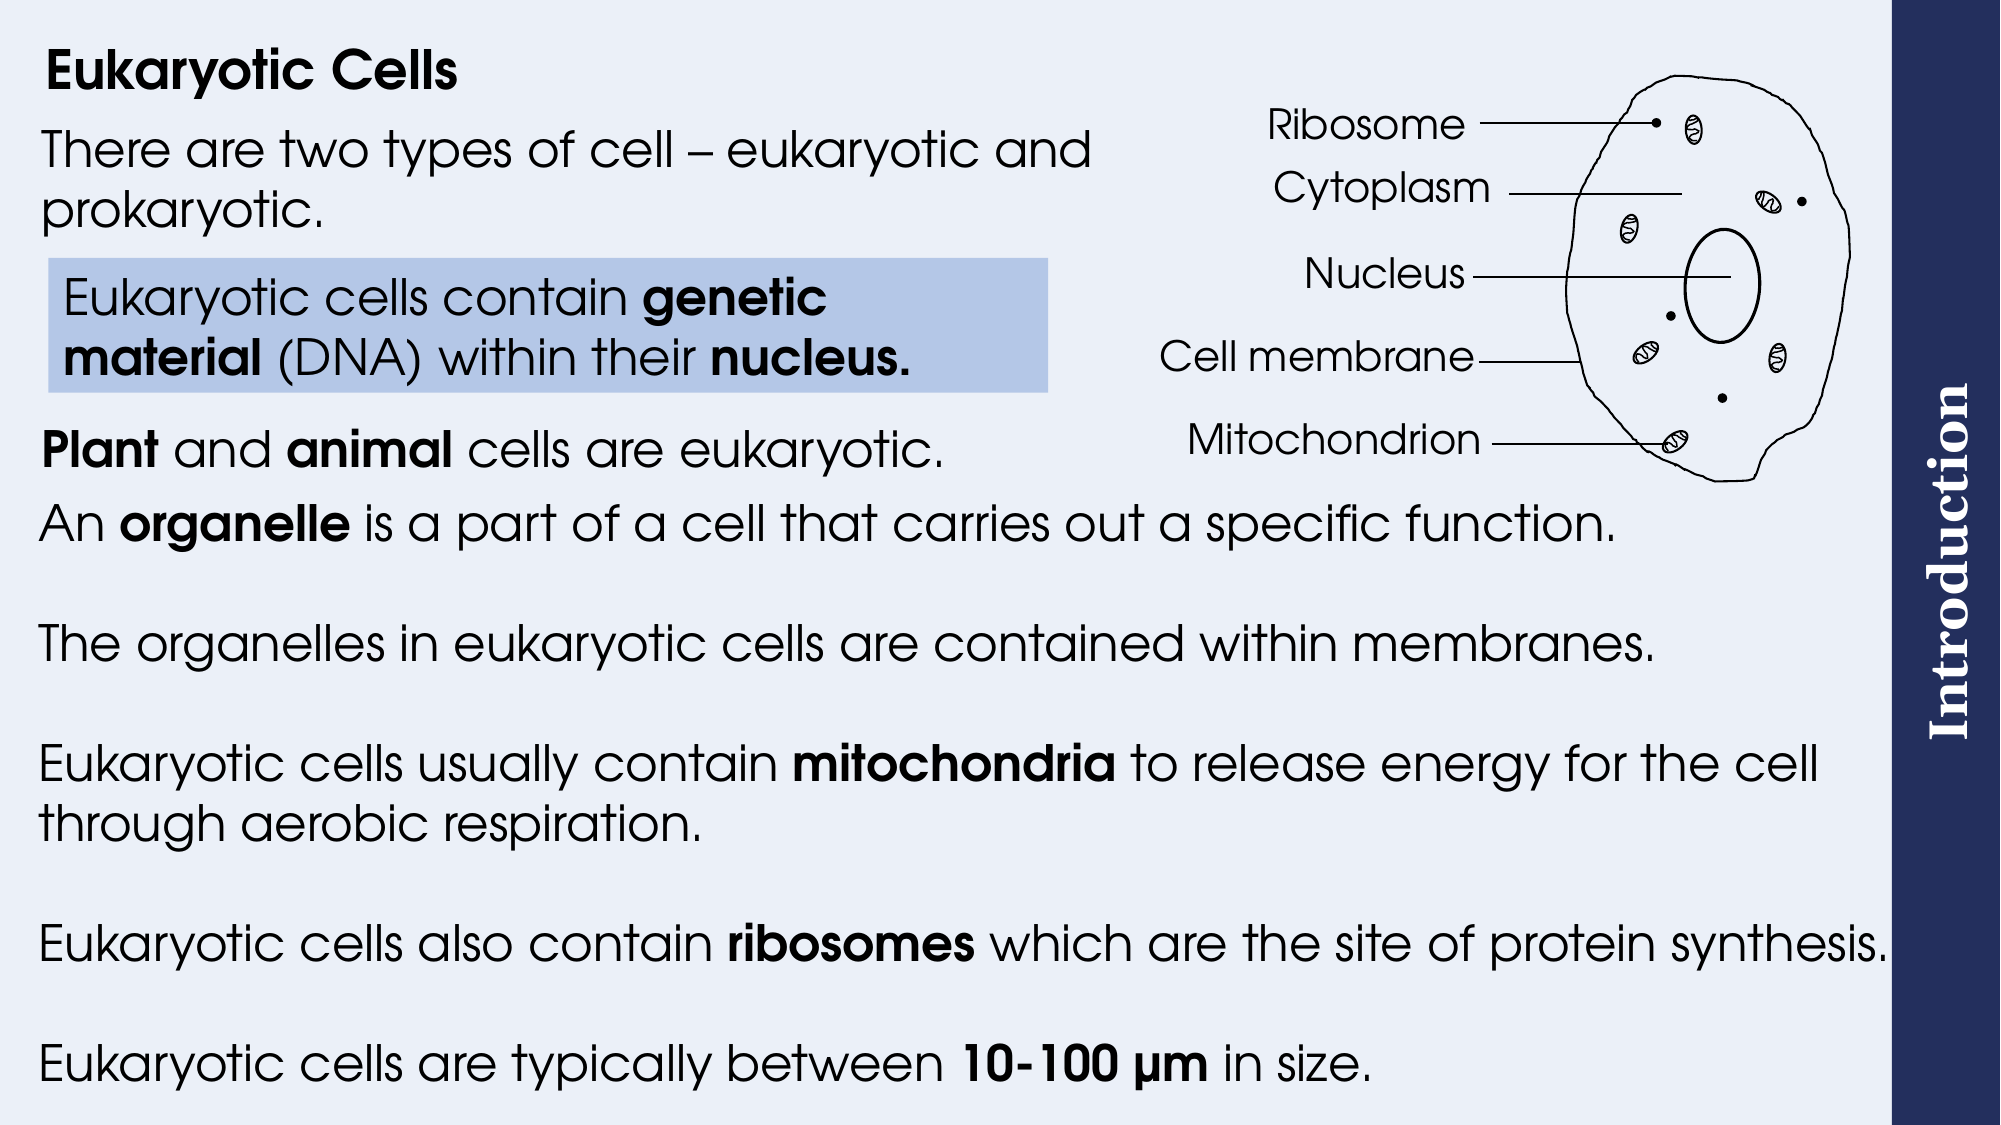

# Eukaryotic Cells

There are two types of cell – eukaryotic and prokaryotic.

Plant and animal cells are eukaryotic.

Cytoplasm
Nucleus
Cell membrane
Mitochondrion

Ribosome

Eukaryotic cells contain genetic material (DNA) within their nucleus.
An organelle is a part of a cell that carries out a specific function.

The organelles in eukaryotic cells are contained within membranes.

Eukaryotic cells usually contain mitochondria to release energy for the cell through aerobic respiration.

Eukaryotic cells also contain ribosomes which are the site of protein synthesis.

Eukaryotic cells are typically between 10-100 μm in size.